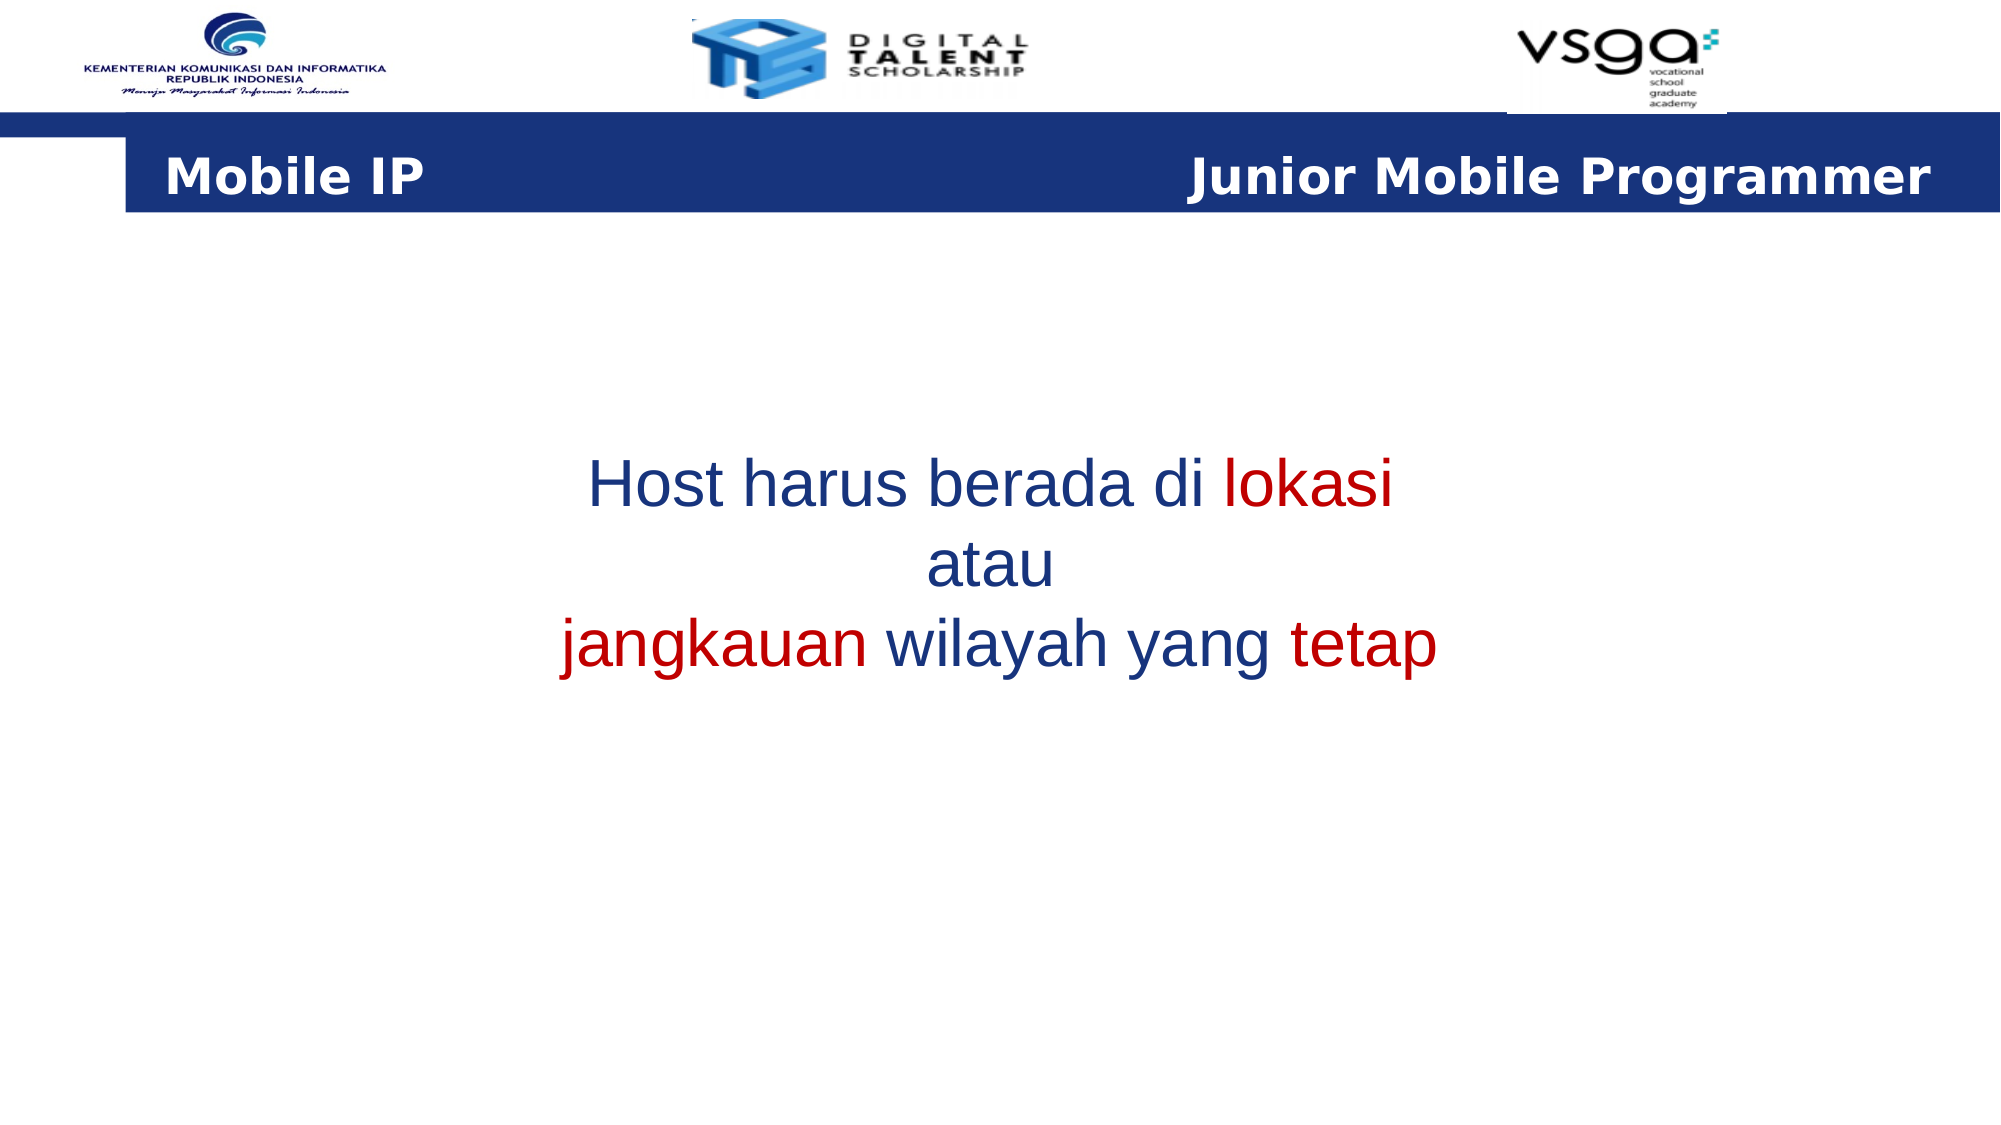

Mobile IP                                	            Junior Mobile Programmer
Host harus berada di lokasi
atau
jangkauan wilayah yang tetap